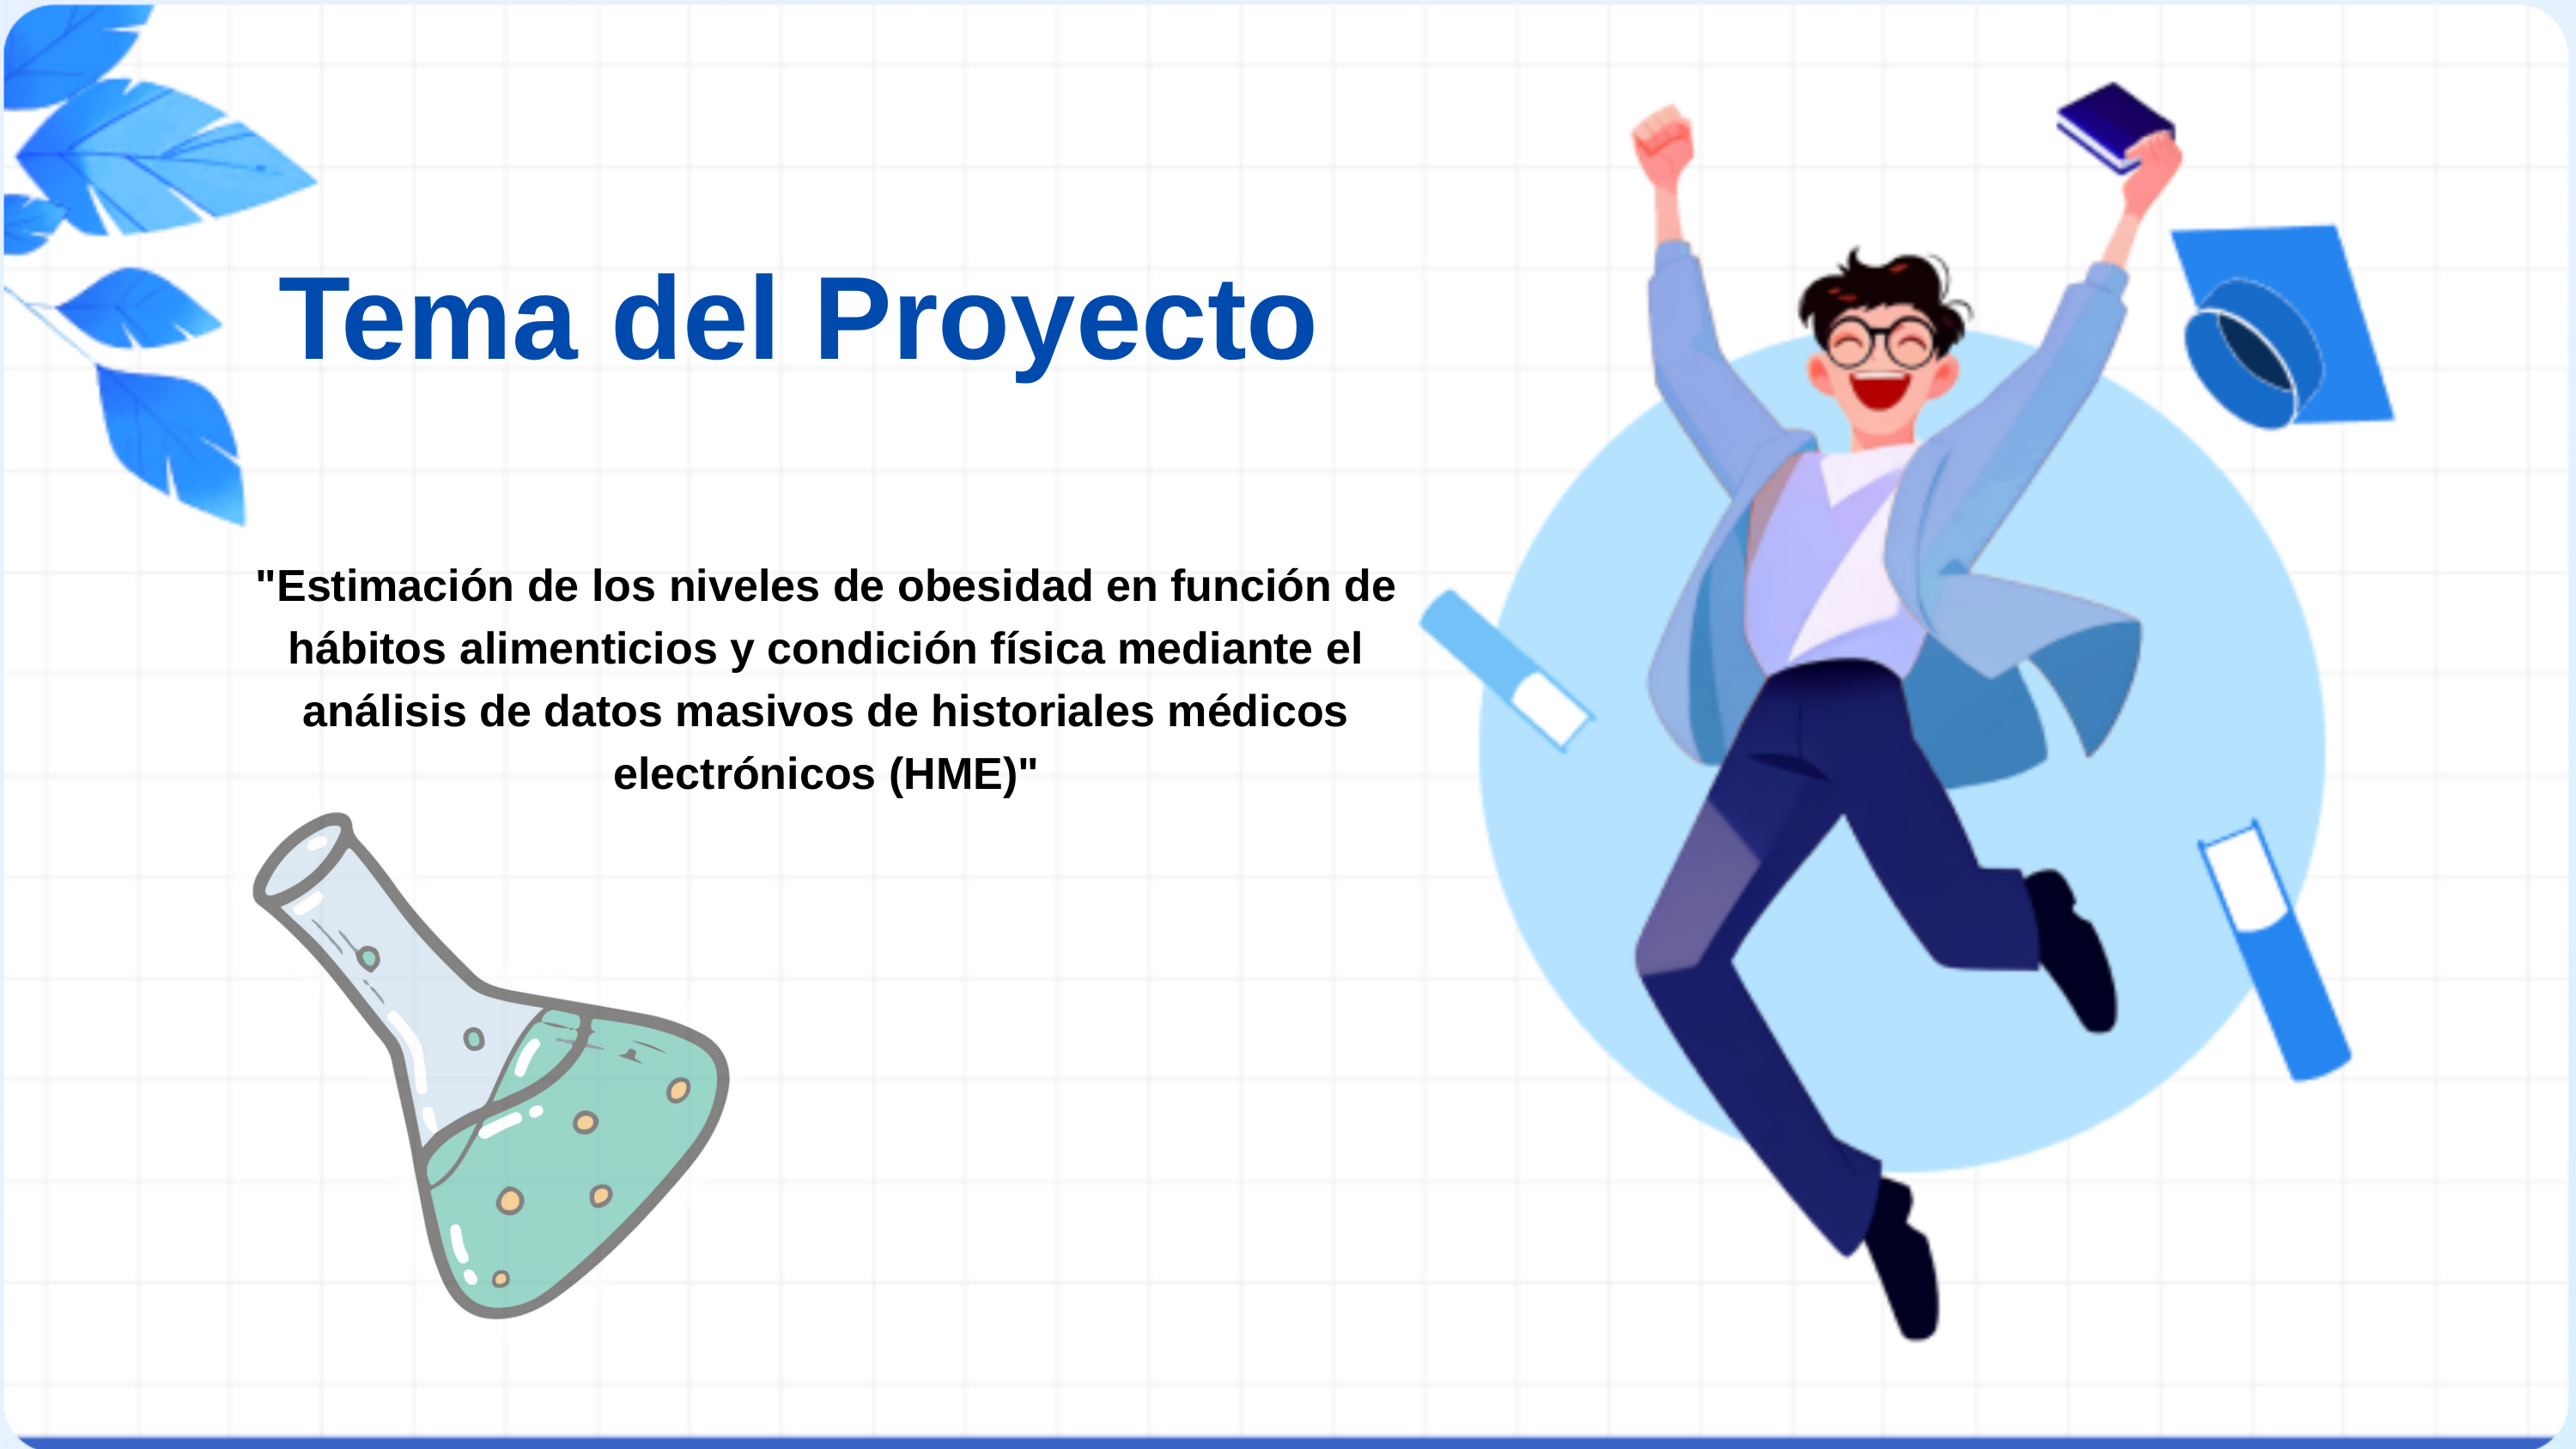

Tema del Proyecto

"Estimación de los niveles de obesidad en función de hábitos alimenticios y condición física mediante el análisis de datos masivos de historiales médicos electrónicos (HME)"